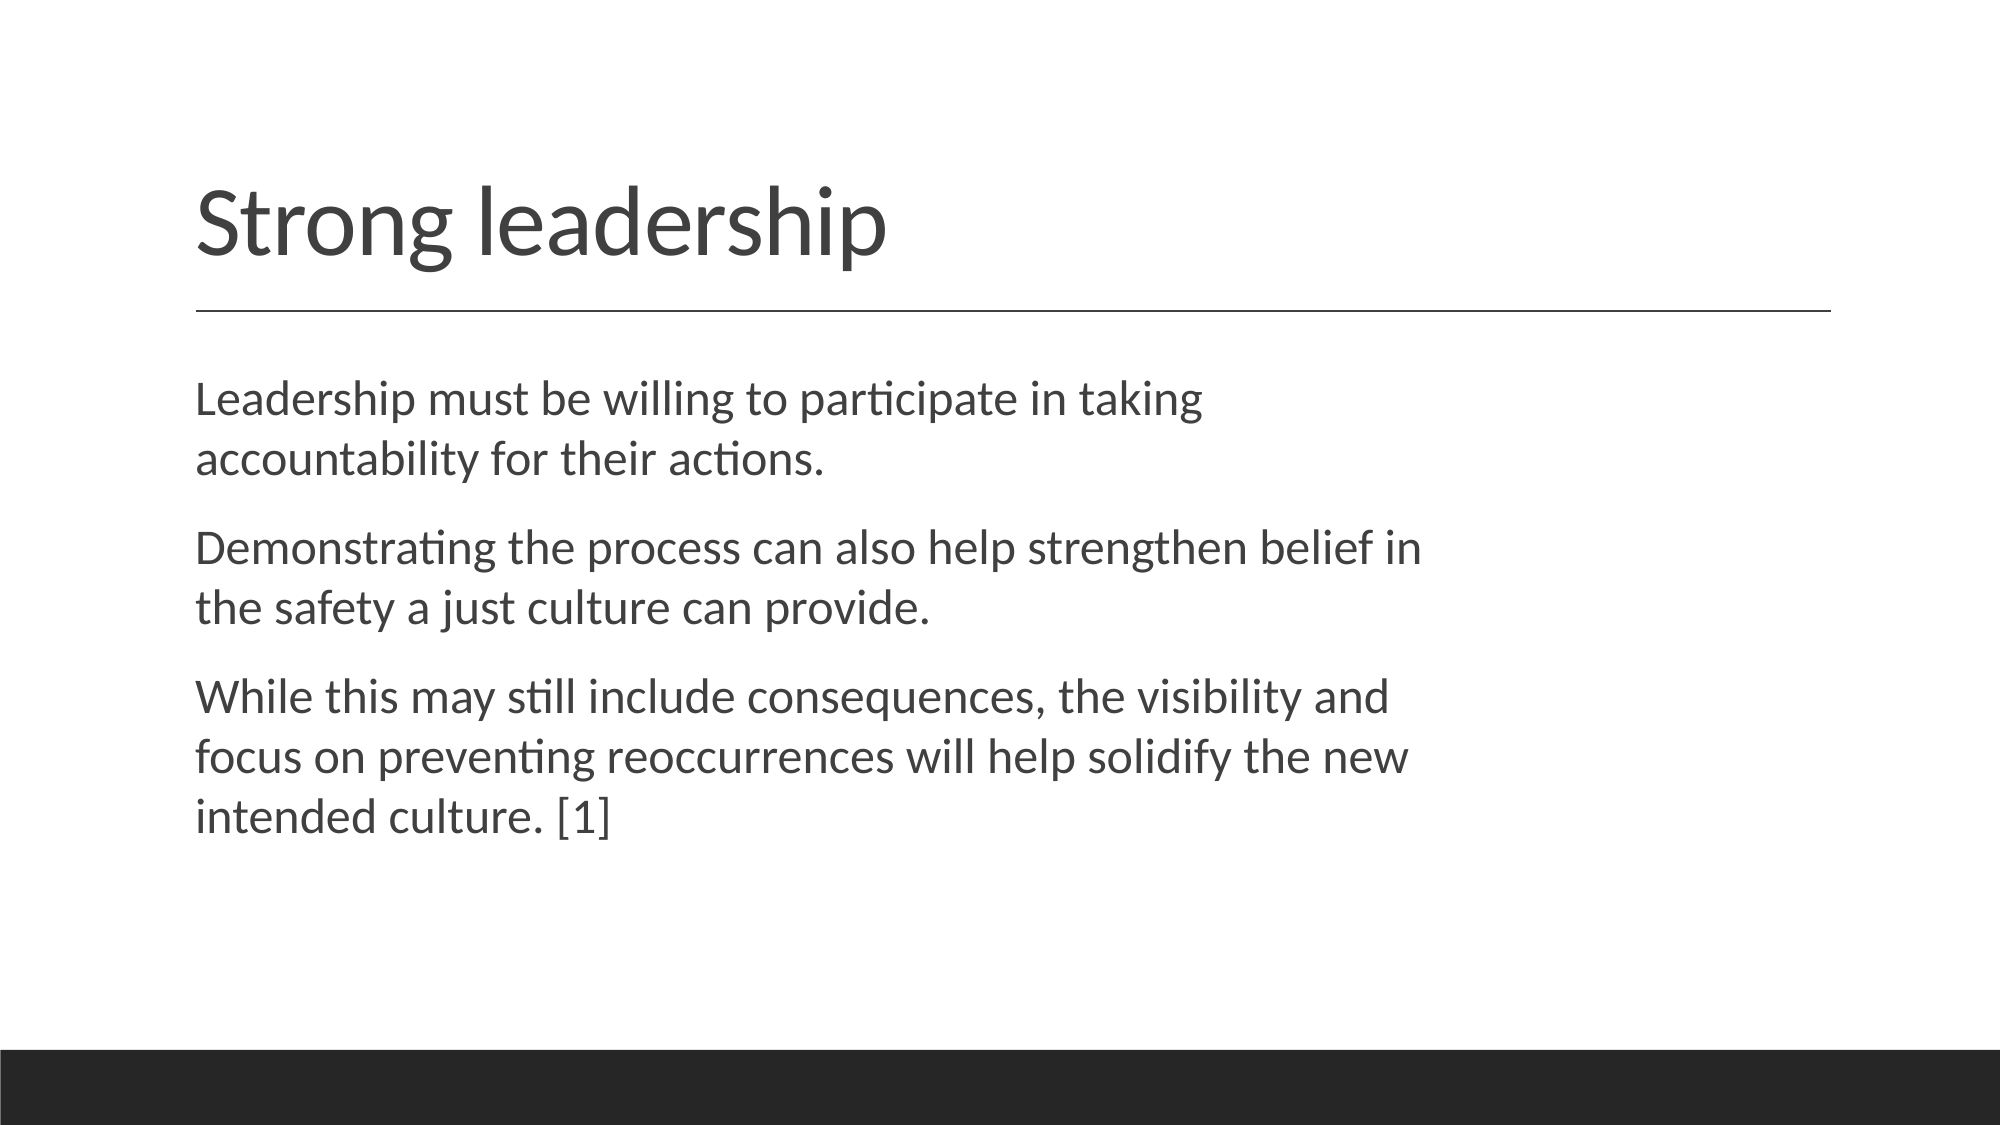

# Strong leadership
Leadership must be willing to participate in taking accountability for their actions.
Demonstrating the process can also help strengthen belief in the safety a just culture can provide.
While this may still include consequences, the visibility and focus on preventing reoccurrences will help solidify the new intended culture. [1]